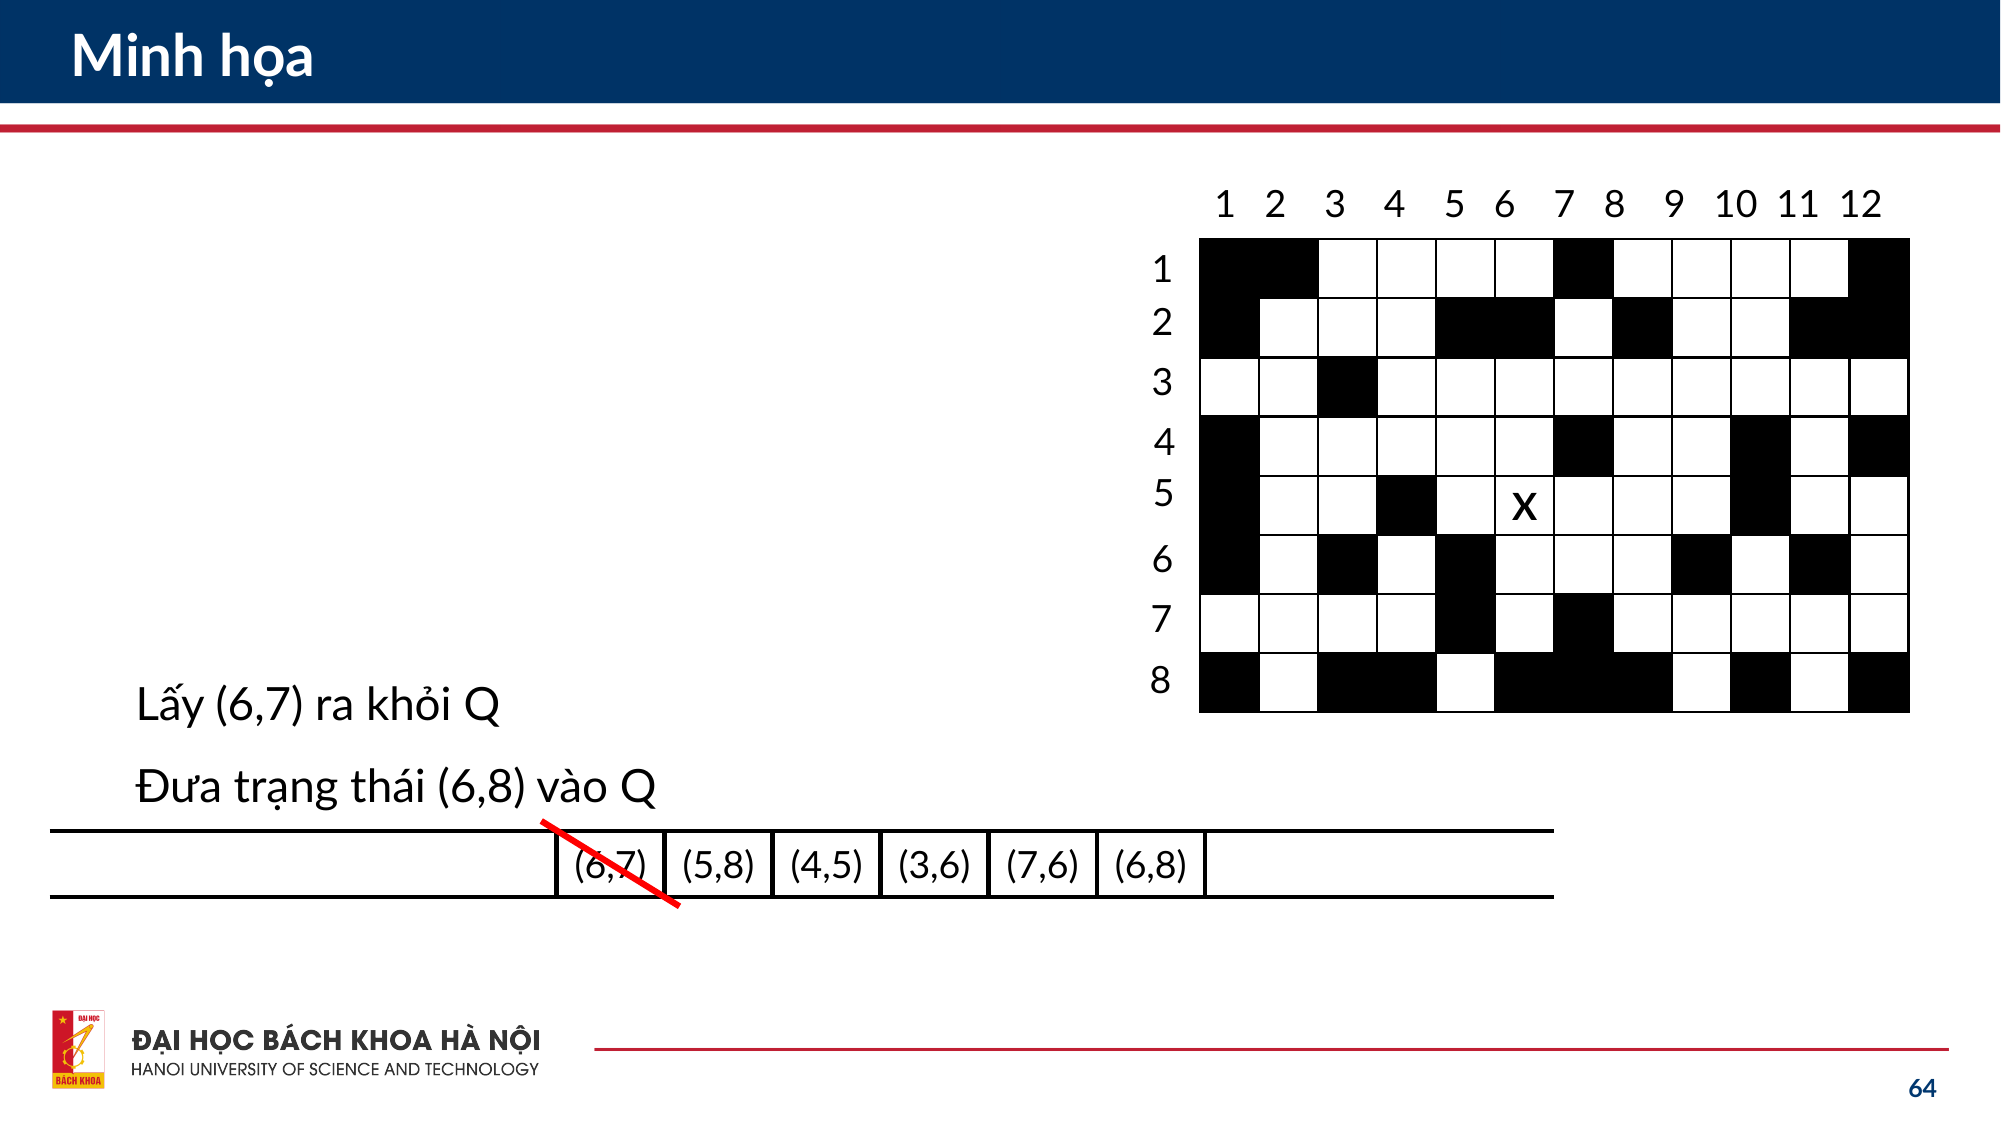

# Minh họa
     1   2    3    4    5   6    7   8    9   10  11  12
1

2

3

4

5

X

6

7

Lấy (6,7) ra khỏi Q
Đưa trạng thái (6,8) vào Q
8

(6,7)
(5,8)
(4,5)
(3,6)
(7,6)
(6,8)
64